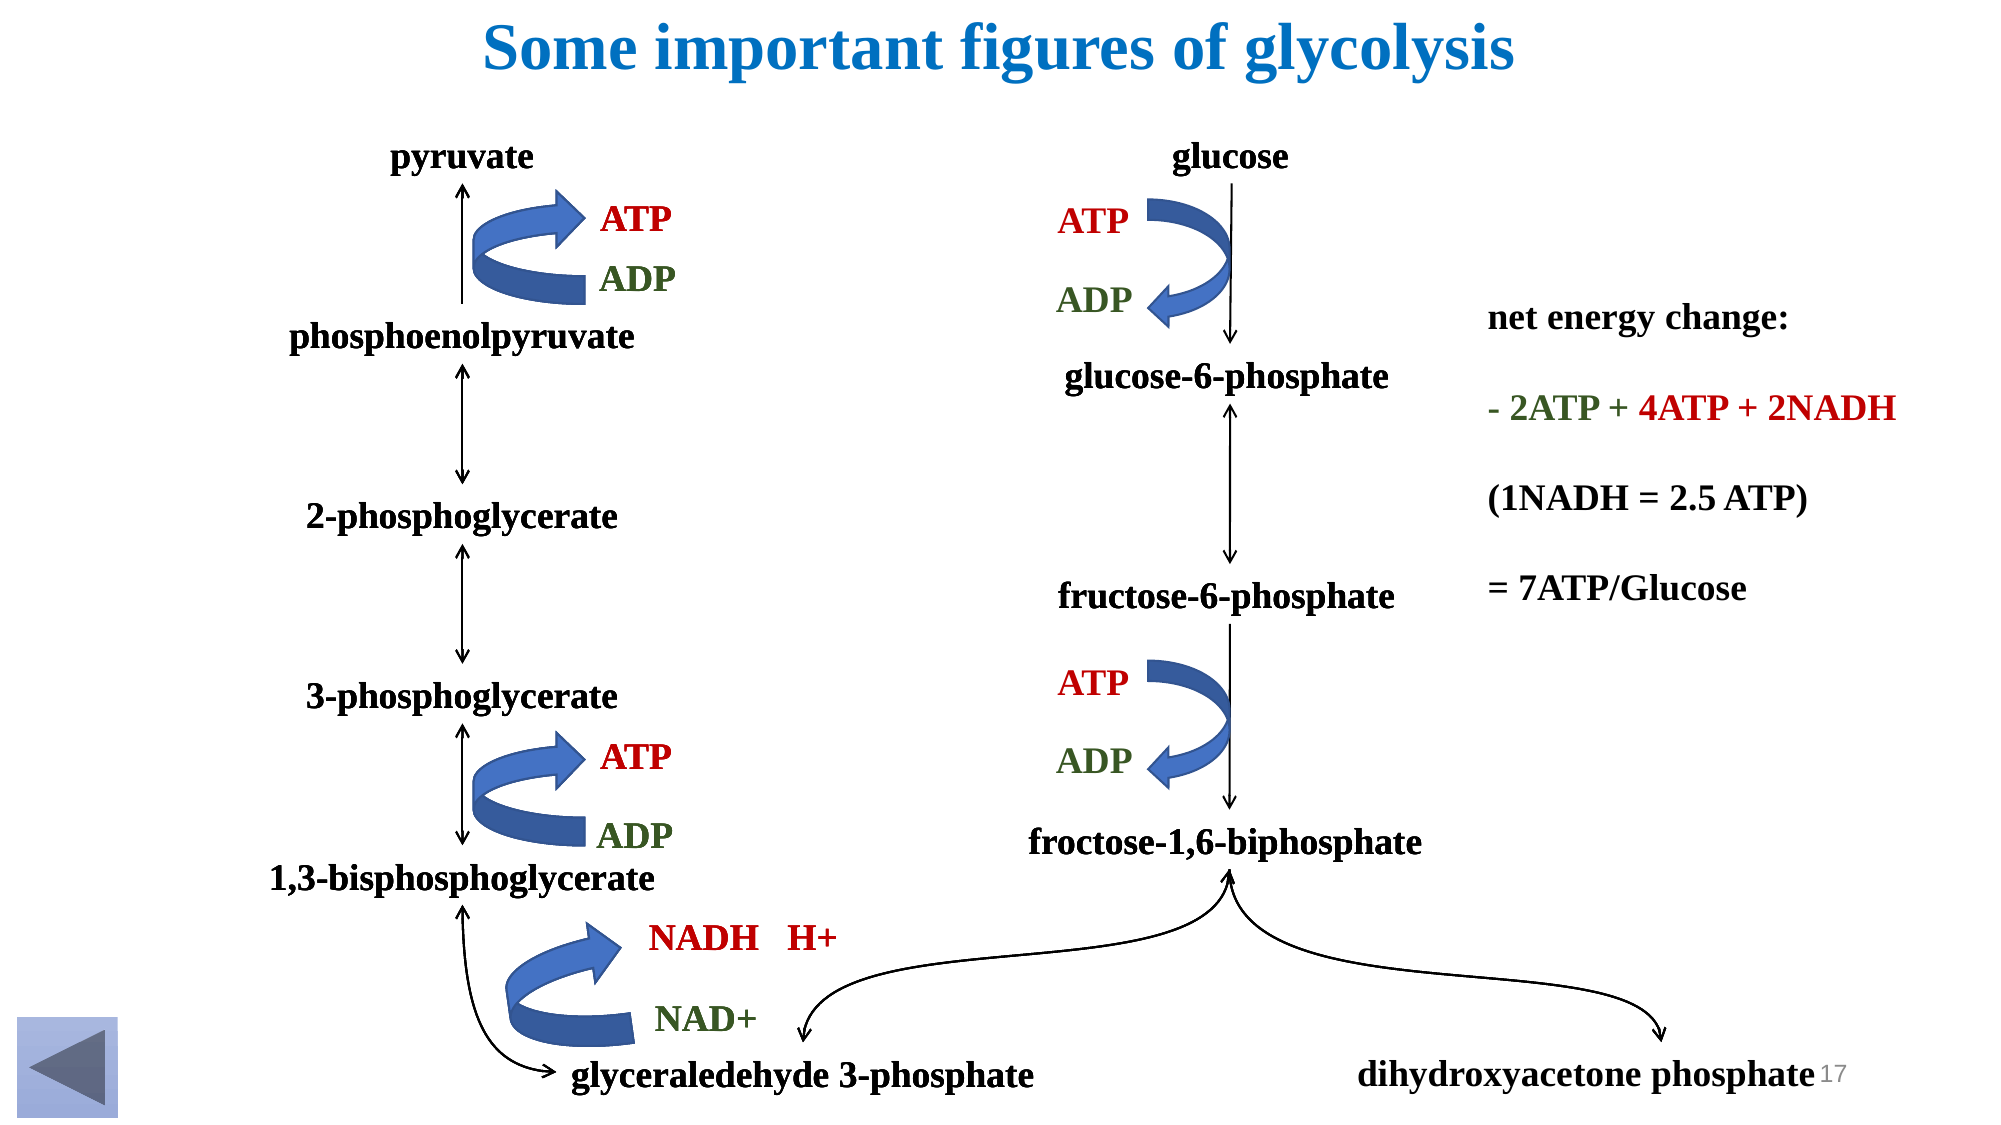

Some important figures of glycolysis
pyruvate
phosphoenolpyruvate
2-phosphoglycerate
3-phosphoglycerate
1,3-bisphosphoglycerate
ATP

ADP
ATP

ADP
glucose
glucose-6-phosphate

fructose-6-phosphate
froctose-1,6-biphosphate
NADH   H+

NAD+
glyceraledehyde 3-phosphate
pyruvate
phosphoenolpyruvate
2-phosphoglycerate
3-phosphoglycerate
1,3-bisphosphoglycerate
ATP

ADP
ATP

ADP
glucose
glucose-6-phosphate

fructose-6-phosphate
froctose-1,6-biphosphate
NADH   H+

NAD+
glyceraledehyde 3-phosphate
pyruvate
phosphoenolpyruvate
2-phosphoglycerate
3-phosphoglycerate
1,3-bisphosphoglycerate
ATP

ADP
ATP

ADP
glucose
glucose-6-phosphate

fructose-6-phosphate
froctose-1,6-biphosphate
NADH   H+

NAD+
glyceraledehyde 3-phosphate
ATP

ADP
net energy change:

- 2ATP + 4ATP + 2NADH

(1NADH = 2.5 ATP)

= 7ATP/Glucose

ATP

ADP

dihydroxyacetone phosphate
17